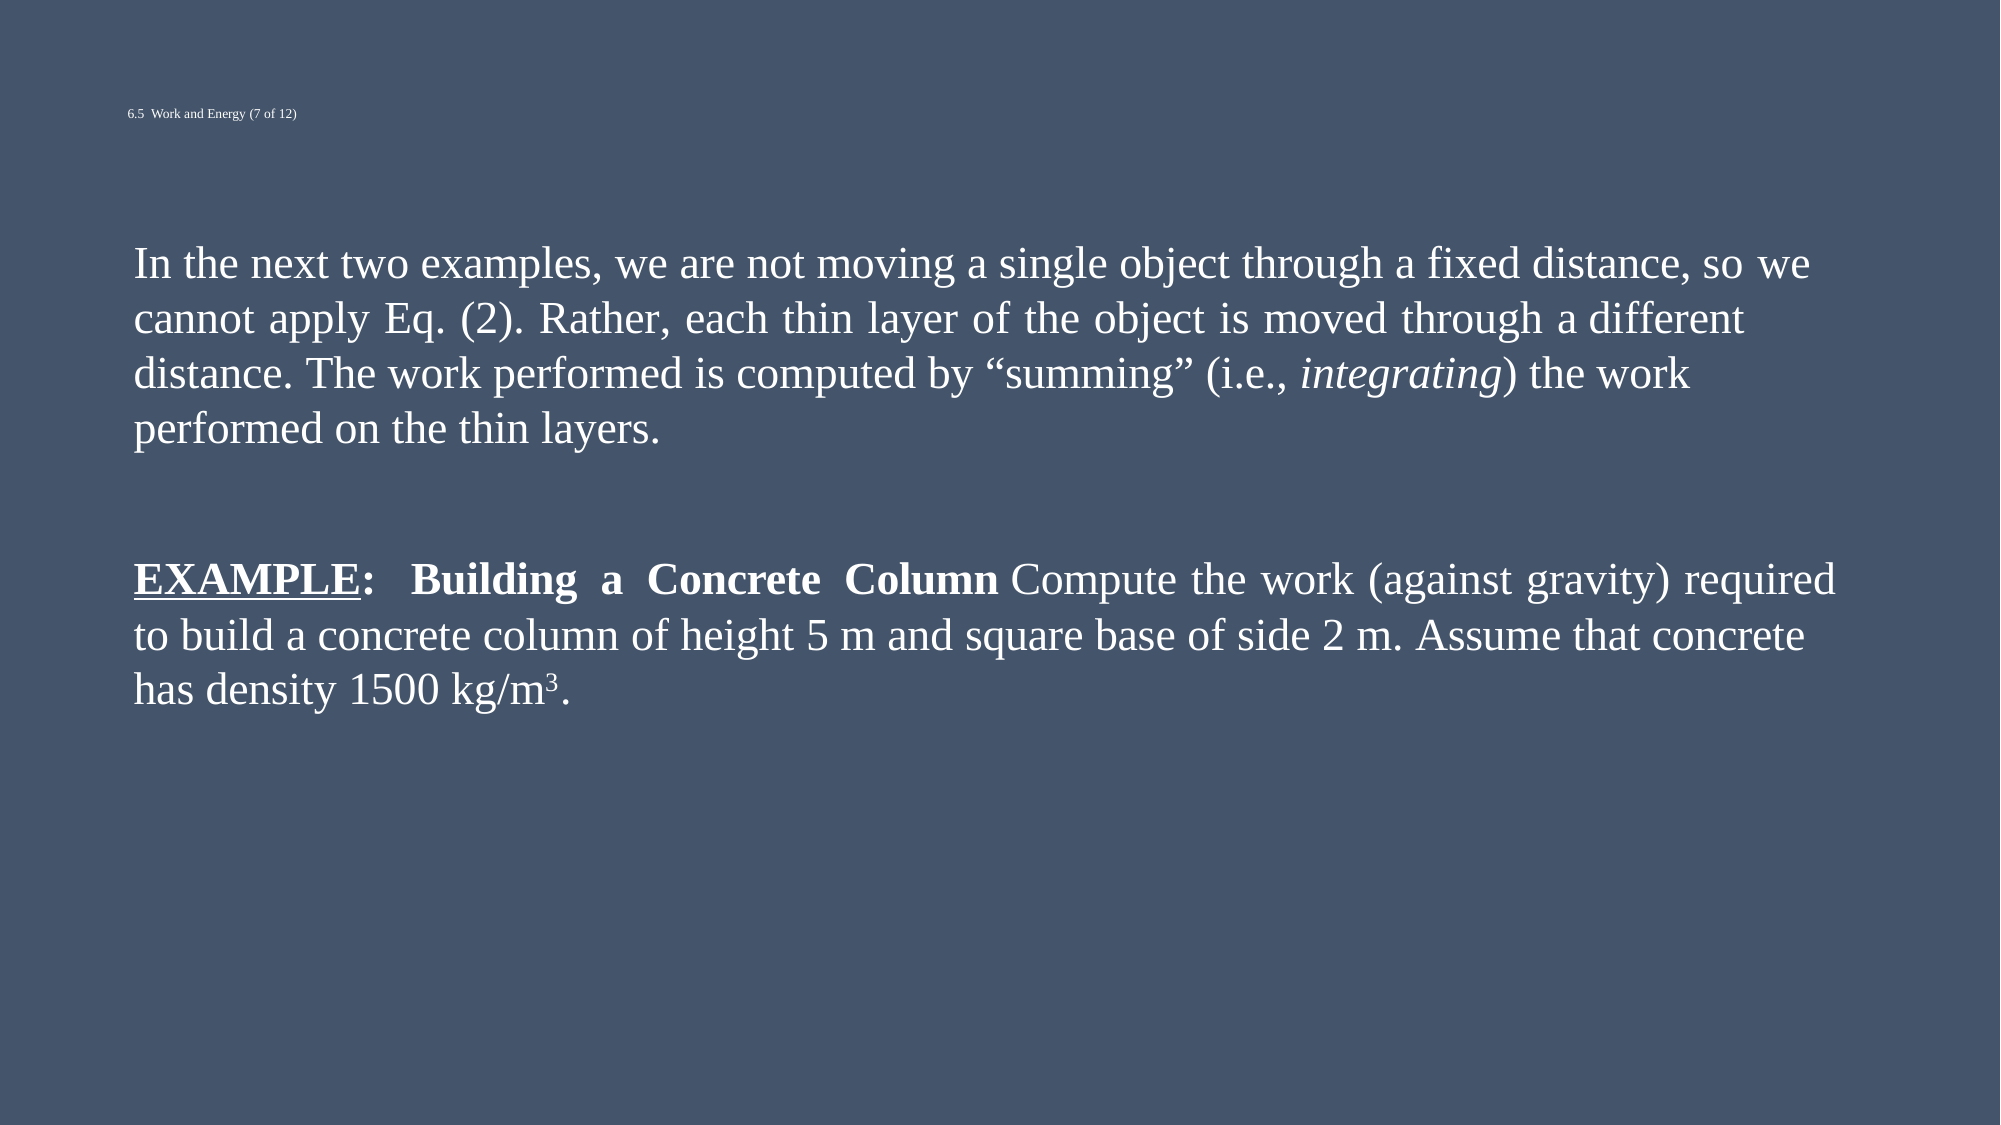

# 6.5  Work and Energy (7 of 12)
In the next two examples, we are not moving a single object through a fixed distance, so we cannot apply Eq. (2). Rather, each thin layer of the object is moved through a different distance. The work performed is computed by “summing” (i.e., integrating) the work performed on the thin layers.

EXAMPLE:   Building  a  Concrete  Column Compute the work (against gravity) required to build a concrete column of height 5 m and square base of side 2 m. Assume that concrete has density 1500 kg/m3.